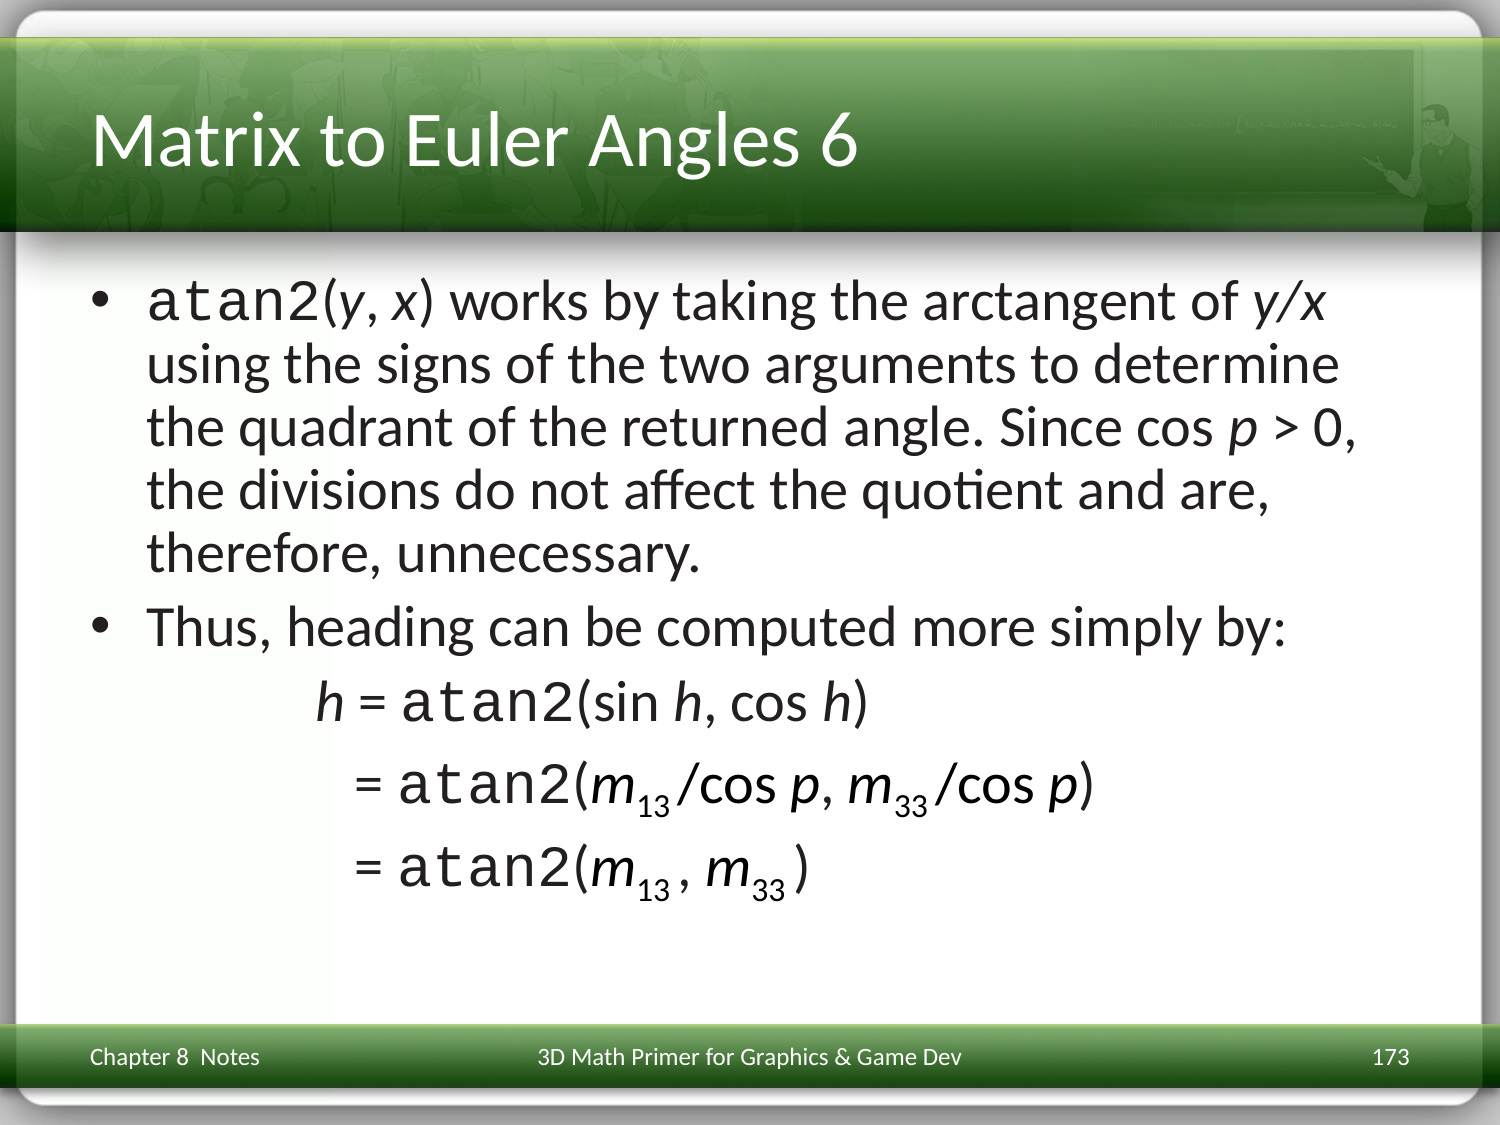

# Matrix to Euler Angles 6
atan2(y, x) works by taking the arctangent of y/x using the signs of the two arguments to determine the quadrant of the returned angle. Since cos p > 0, the divisions do not affect the quotient and are, therefore, unnecessary.
Thus, heading can be computed more simply by:
                 h = atan2(sin h, cos h)
                    = atan2(m13 /cos p, m33 /cos p)
                    = atan2(m13 , m33 )

Chapter 8  Notes
3D Math Primer for Graphics & Game Dev
173